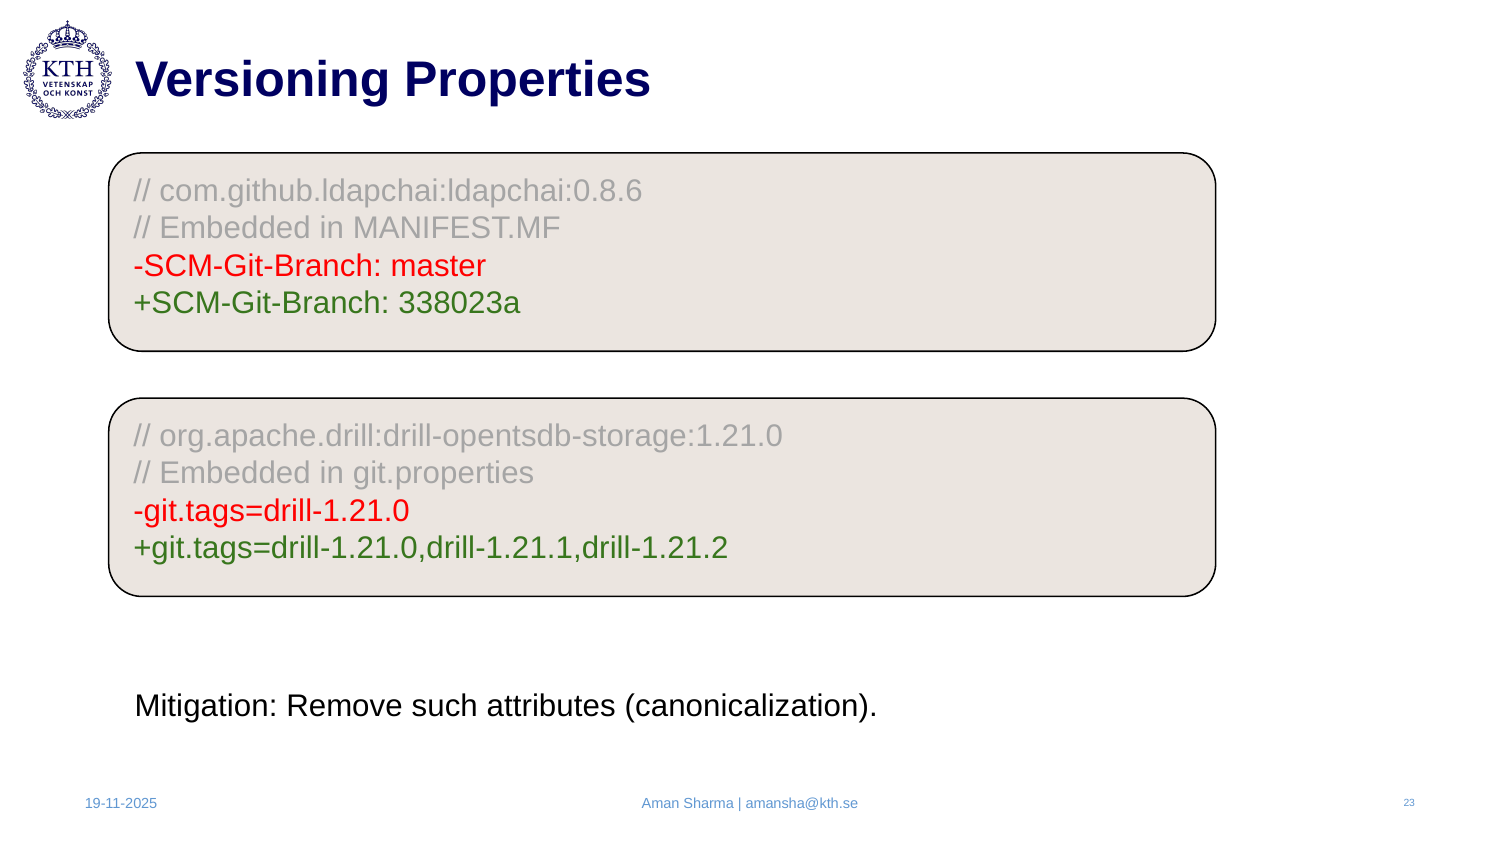

# Versioning Properties
// com.github.ldapchai:ldapchai:0.8.6
// Embedded in MANIFEST.MF
-SCM-Git-Branch: master
+SCM-Git-Branch: 338023a
// org.apache.drill:drill-opentsdb-storage:1.21.0
// Embedded in git.properties
-git.tags=drill-1.21.0
+git.tags=drill-1.21.0,drill-1.21.1,drill-1.21.2
Mitigation: Remove such attributes (canonicalization).
Aman Sharma | amansha@kth.se
19-11-2025
23